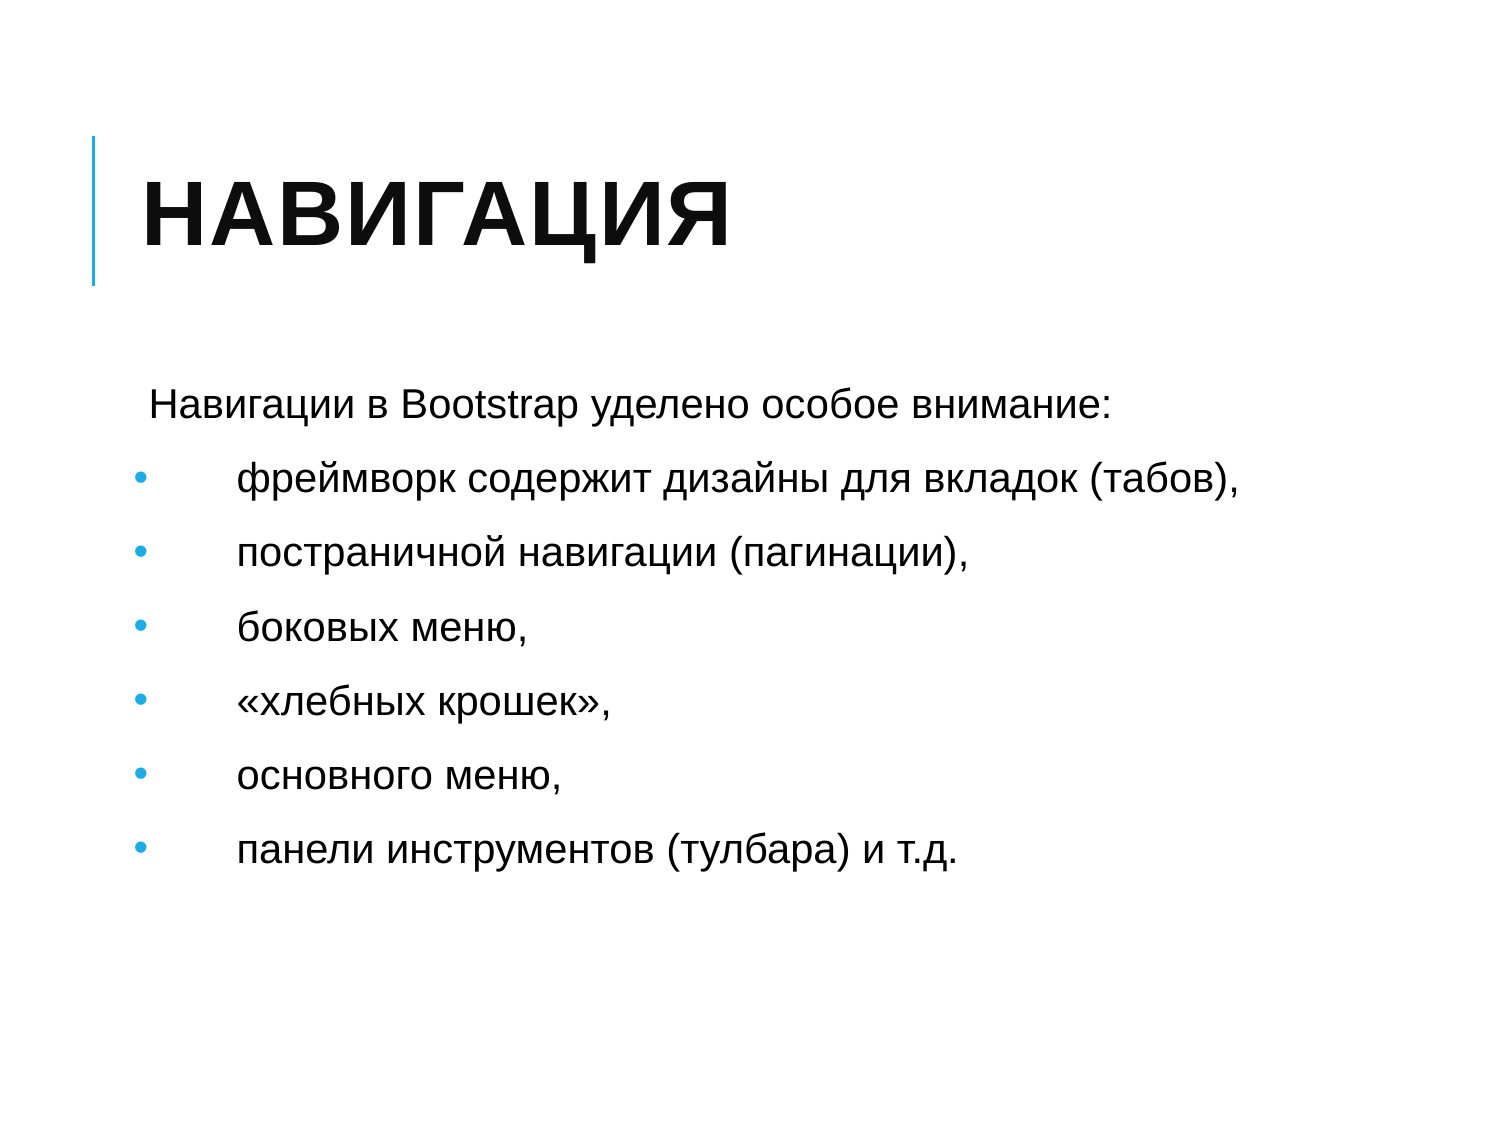

# Навигация
Навигации в Bootstrap уделено особое внимание:
фреймворк содержит дизайны для вкладок (табов),
постраничной навигации (пагинации),
боковых меню,
«хлебных крошек»,
основного меню,
панели инструментов (тулбара) и т.д.